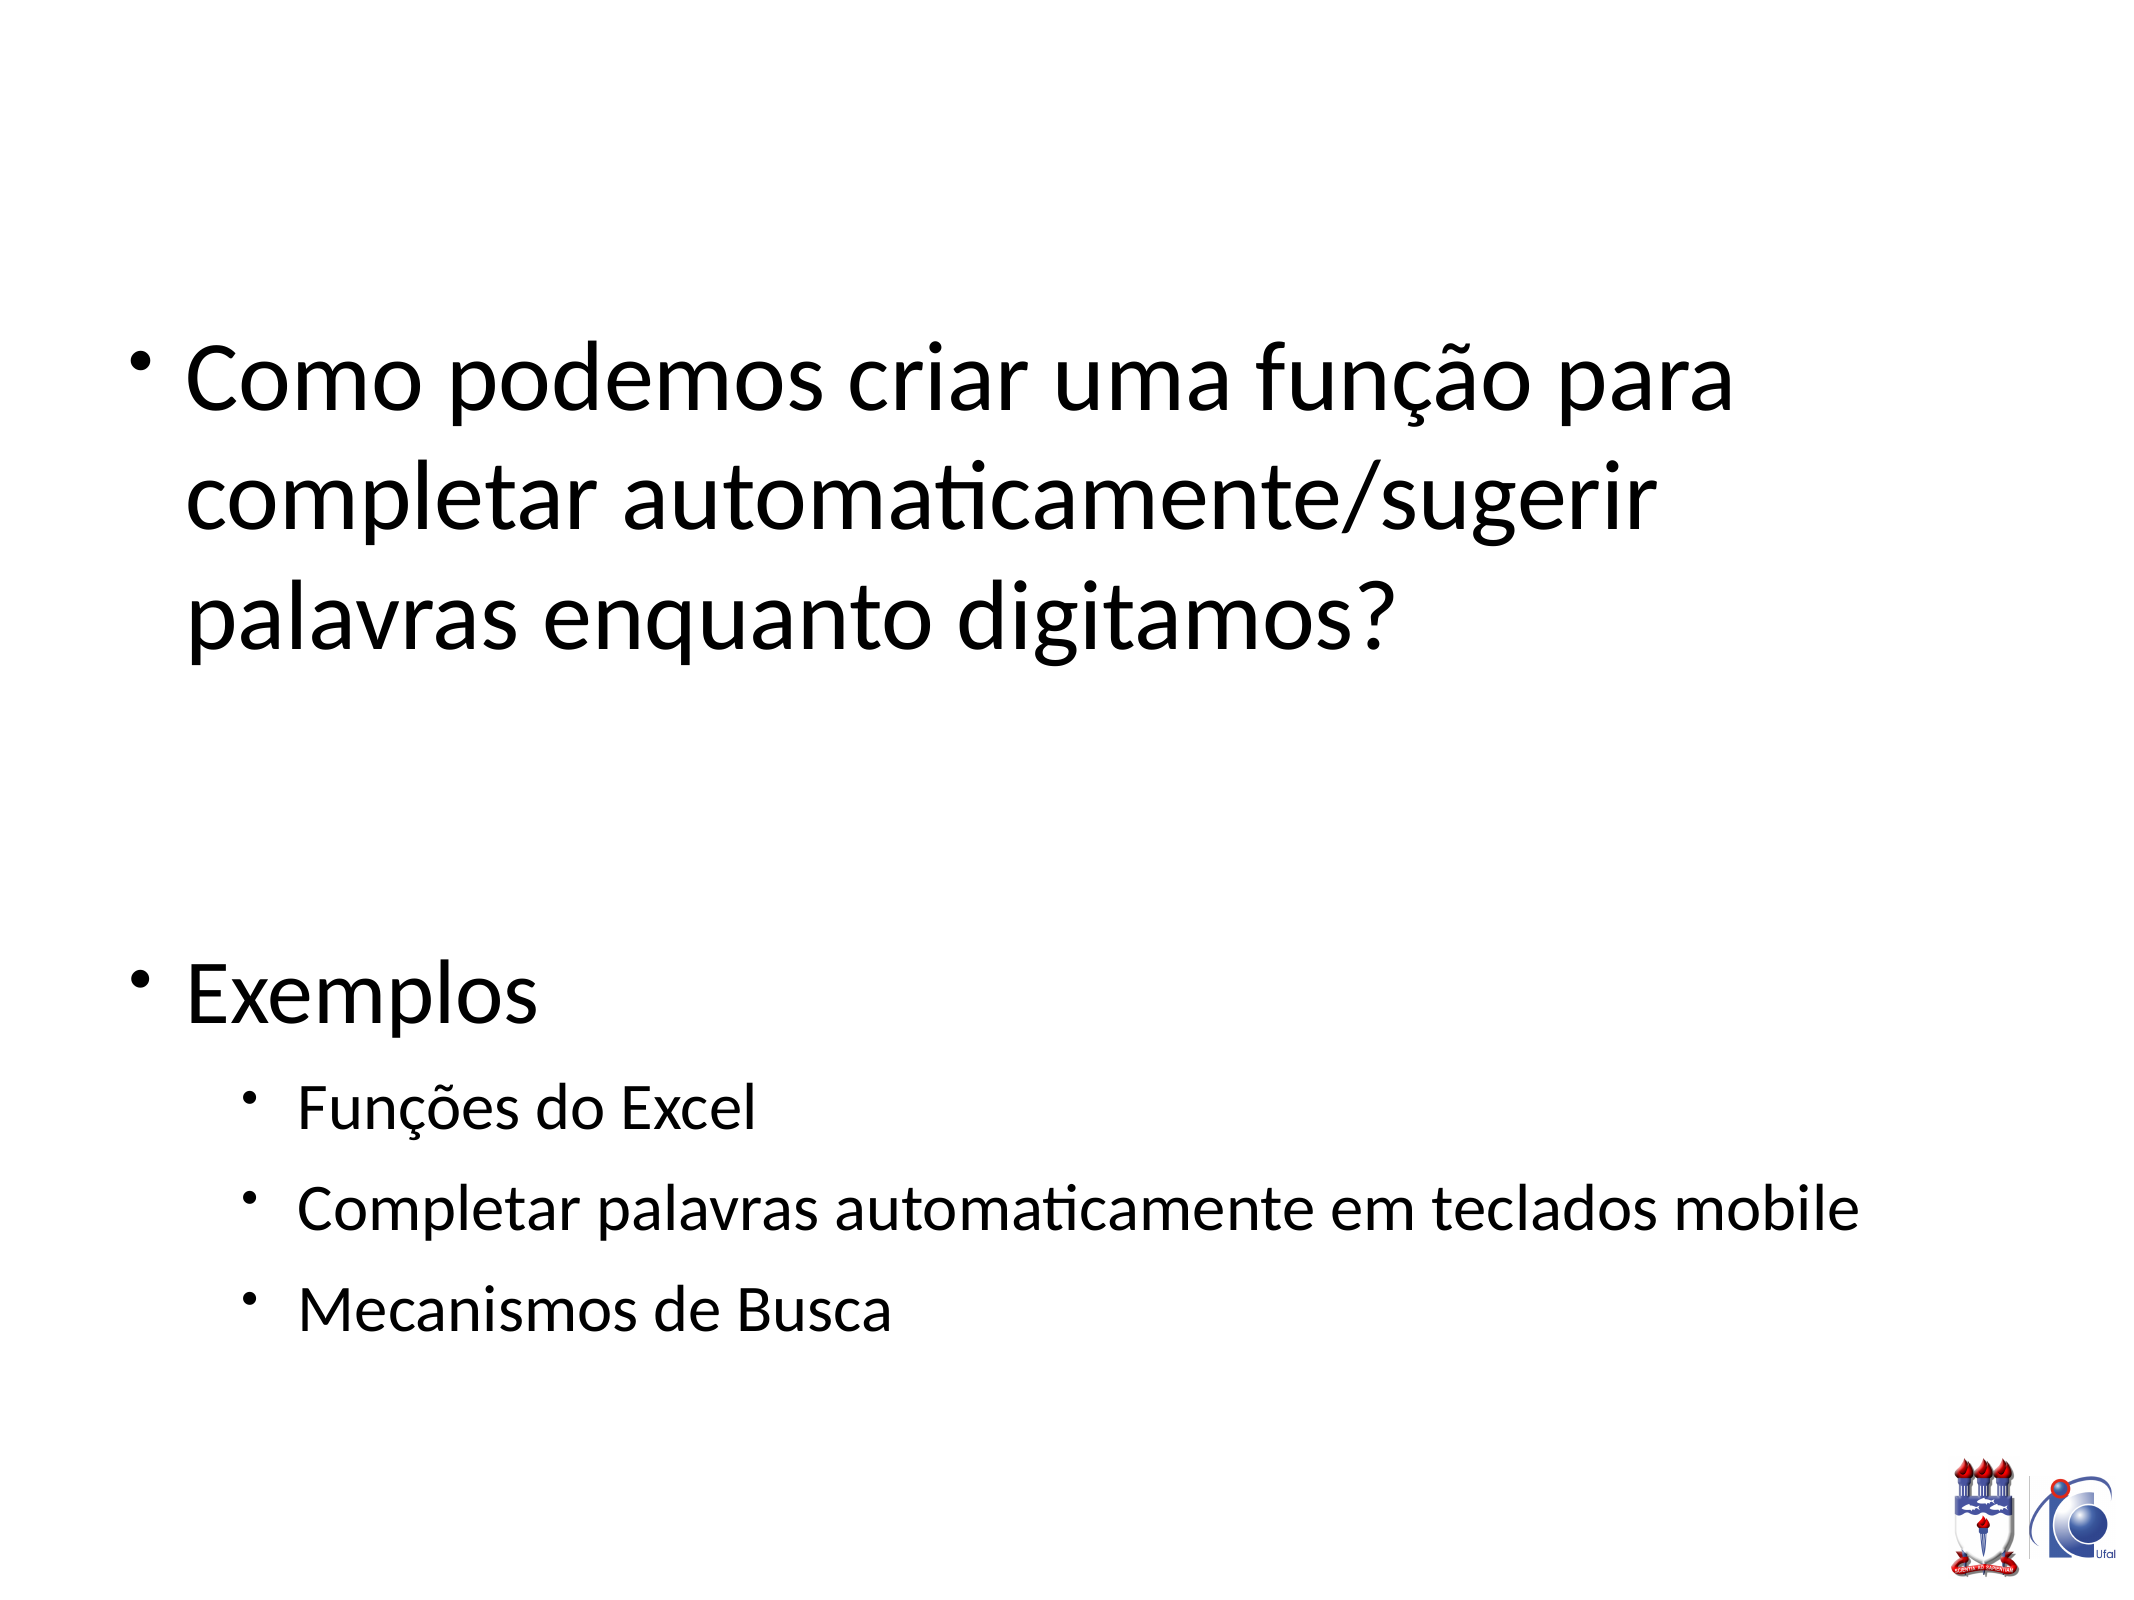

Como podemos criar uma função para completar automaticamente/sugerir palavras enquanto digitamos?

Exemplos
Funções do Excel
Completar palavras automaticamente em teclados mobile
Mecanismos de Busca